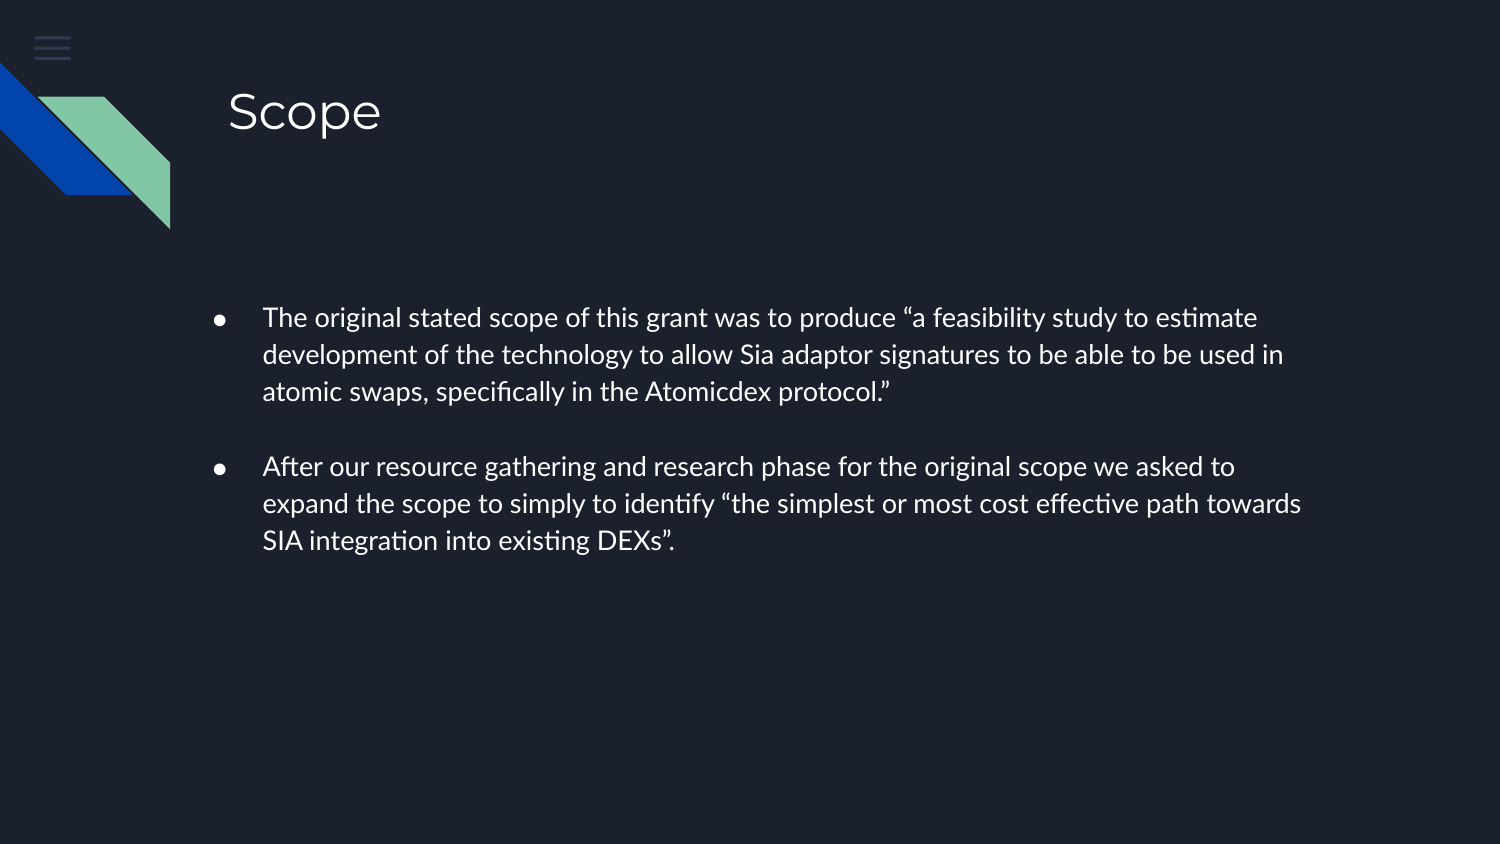

# Scope
The original stated scope of this grant was to produce “a feasibility study to estimate development of the technology to allow Sia adaptor signatures to be able to be used in atomic swaps, specifically in the Atomicdex protocol.”

After our resource gathering and research phase for the original scope we asked to expand the scope to simply to identify “the simplest or most cost effective path towards SIA integration into existing DEXs”.